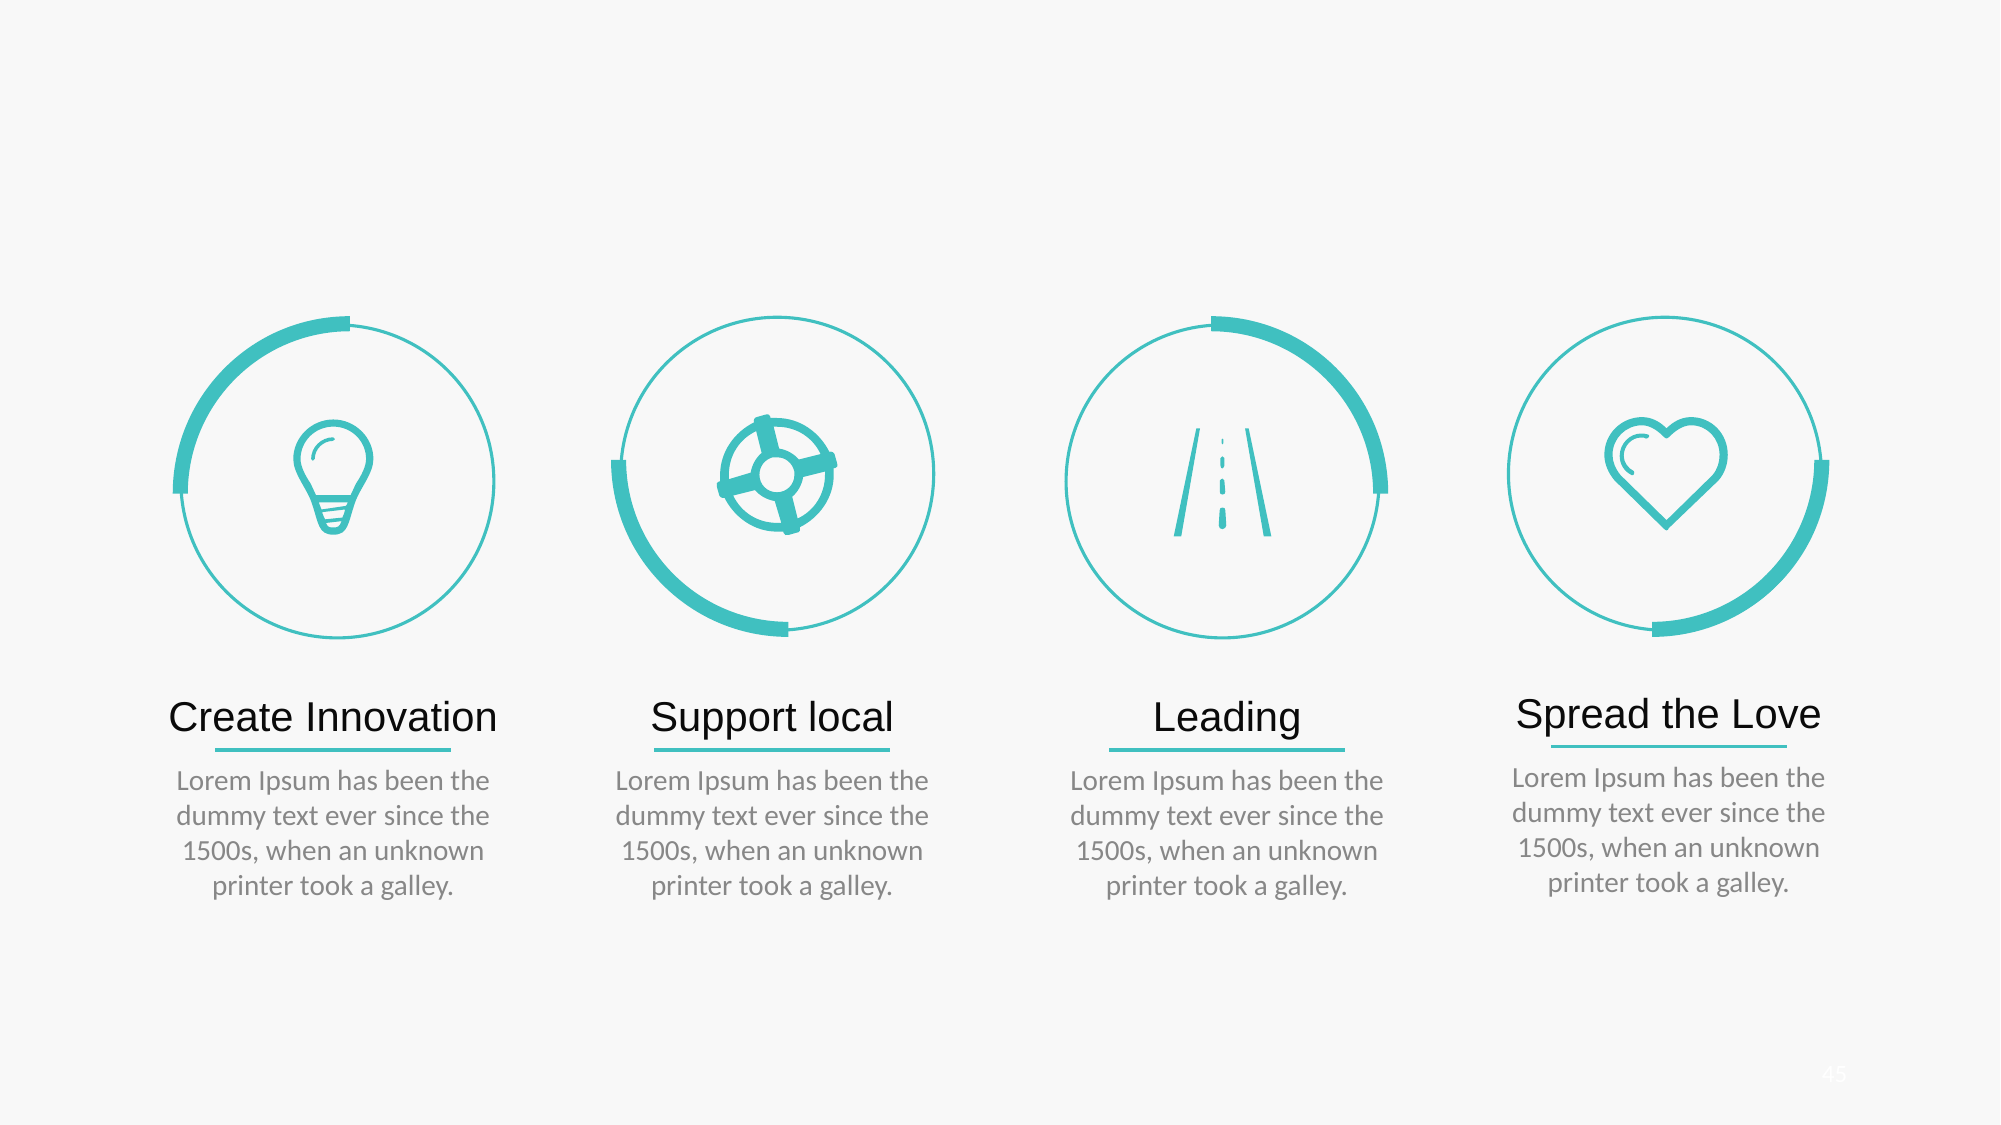

Spread the Love
Create Innovation
Support local
Leading
Lorem Ipsum has been the dummy text ever since the 1500s, when an unknown printer took a galley.
Lorem Ipsum has been the dummy text ever since the 1500s, when an unknown printer took a galley.
Lorem Ipsum has been the dummy text ever since the 1500s, when an unknown printer took a galley.
Lorem Ipsum has been the dummy text ever since the 1500s, when an unknown printer took a galley.
45